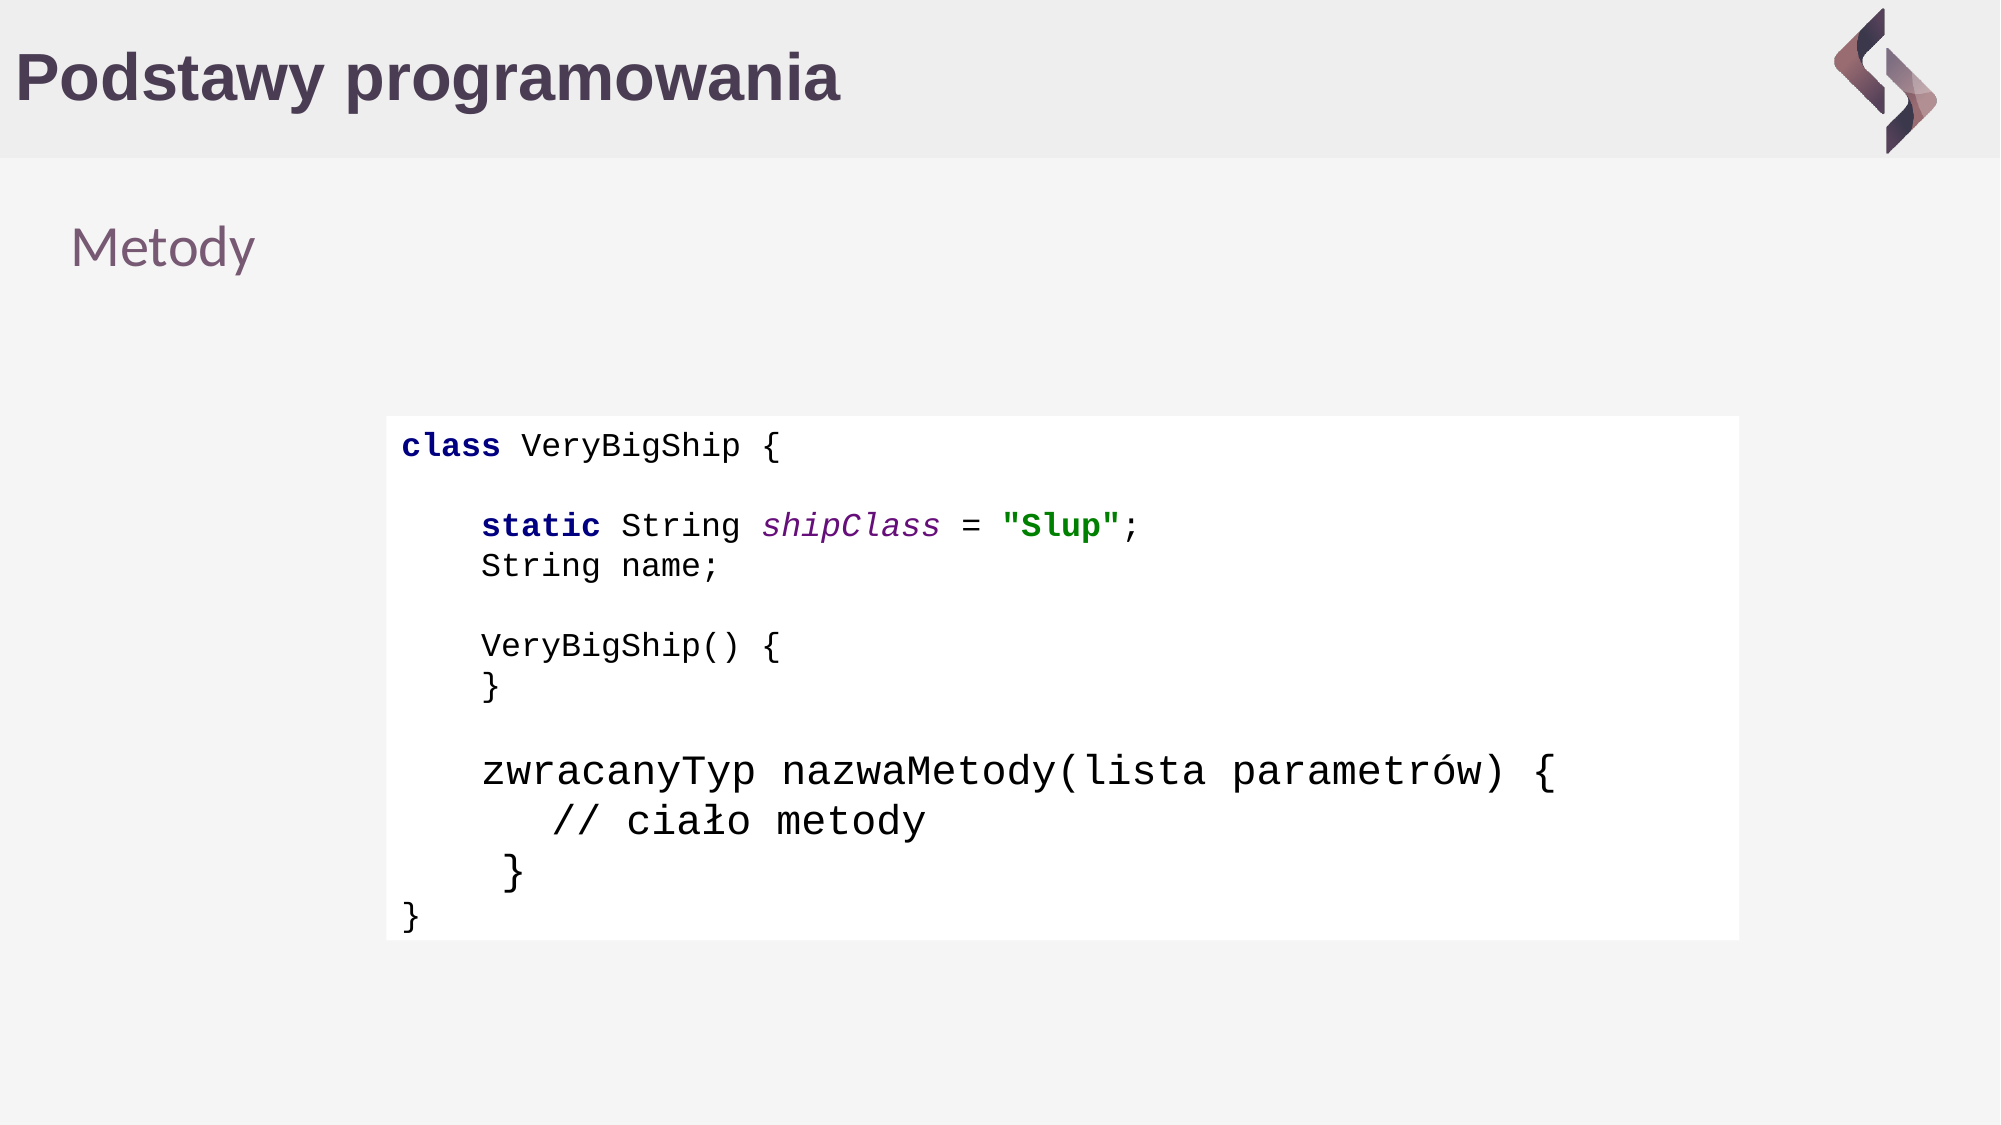

# Podstawy programowania
Metody
class VeryBigShip {
    static String shipClass = "Slup";
    String name;
    VeryBigShip() {
    }
    zwracanyTyp nazwaMetody(lista parametrów) {
	// ciało metody
    }
}